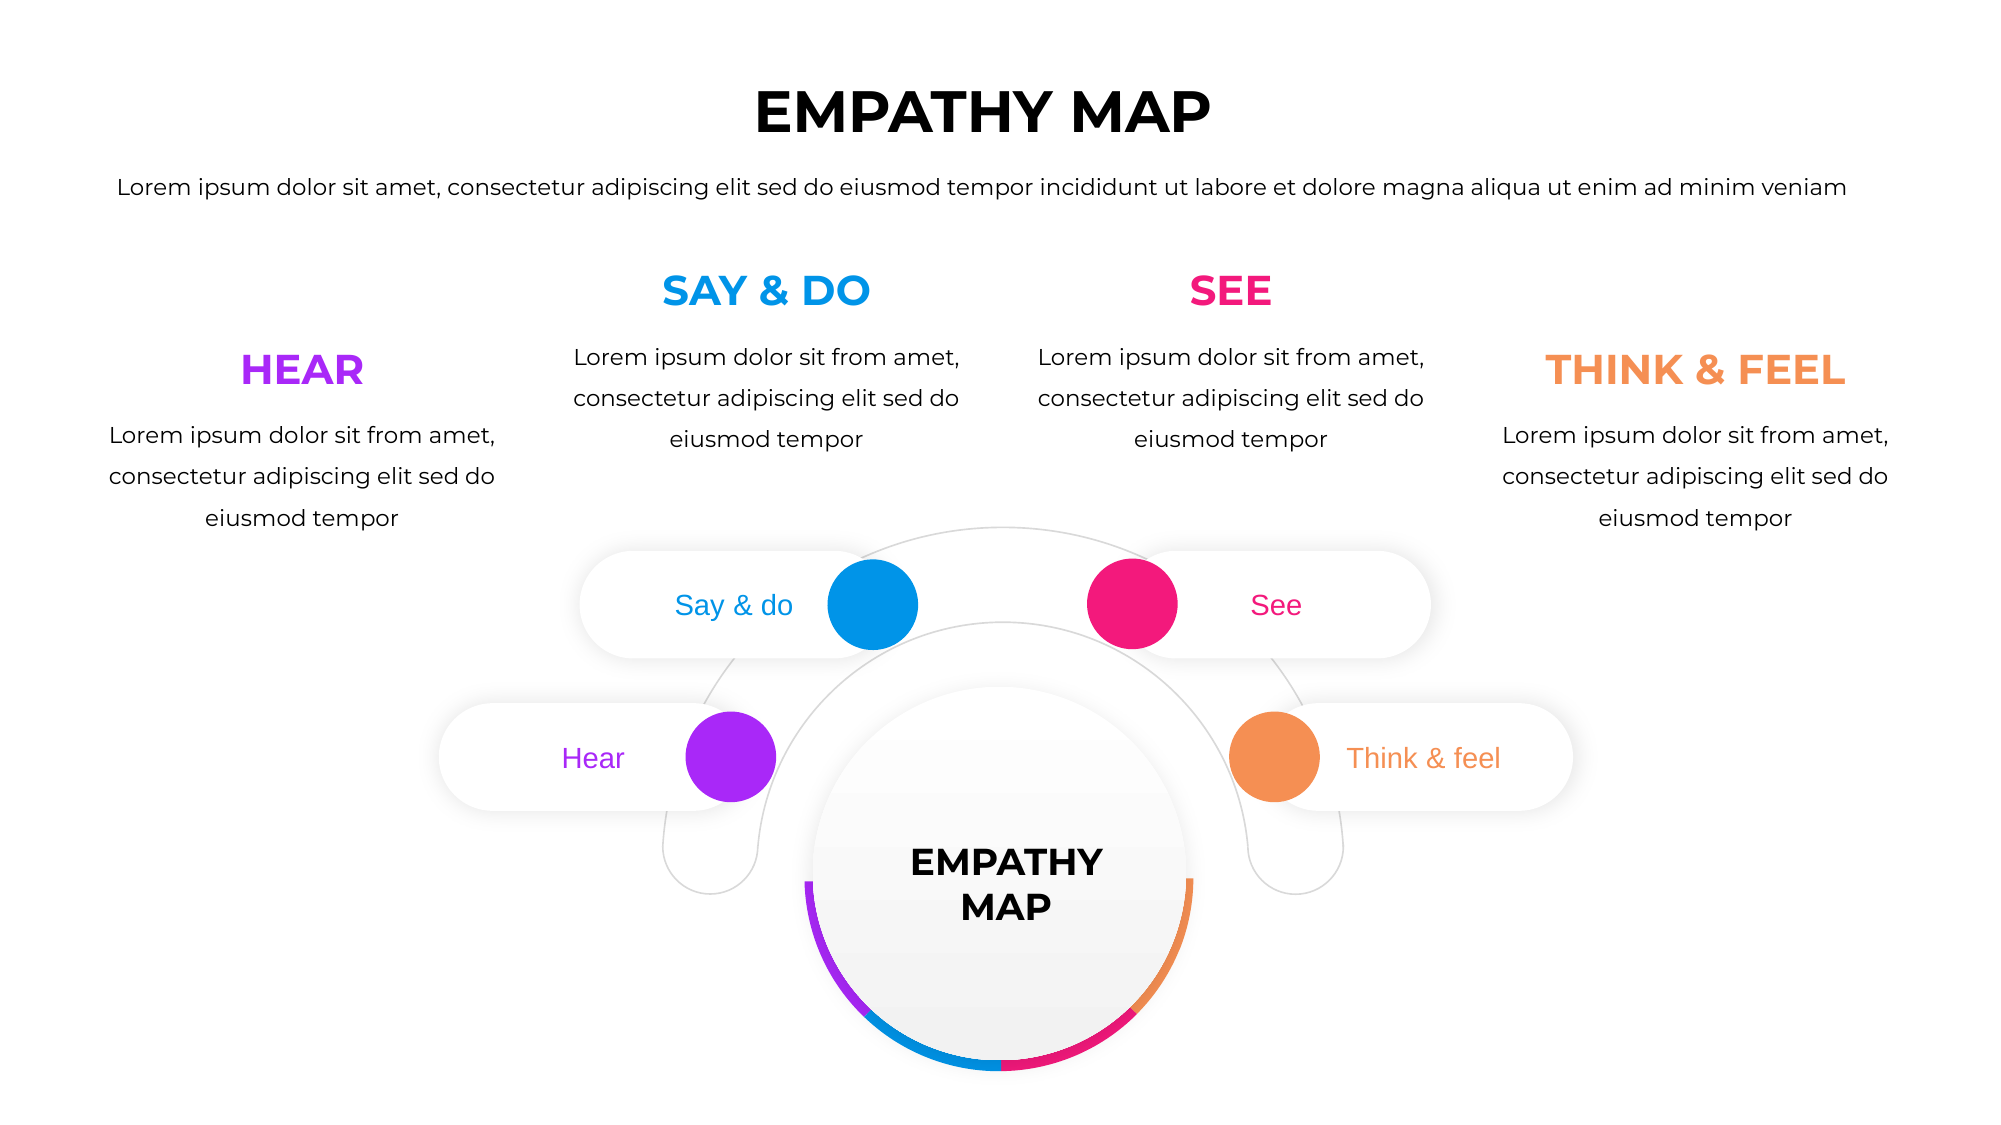

EMPATHY MAP
Lorem ipsum dolor sit amet, consectetur adipiscing elit sed do eiusmod tempor incididunt ut labore et dolore magna aliqua ut enim ad minim veniam
SAY & DO
Lorem ipsum dolor sit from amet, consectetur adipiscing elit sed do eiusmod tempor
SEE
Lorem ipsum dolor sit from amet, consectetur adipiscing elit sed do eiusmod tempor
HEAR
Lorem ipsum dolor sit from amet, consectetur adipiscing elit sed do eiusmod tempor
THINK & FEEL
Lorem ipsum dolor sit from amet, consectetur adipiscing elit sed do eiusmod tempor

Say & do
See

Hear
Think & feel

EMPATHY MAP